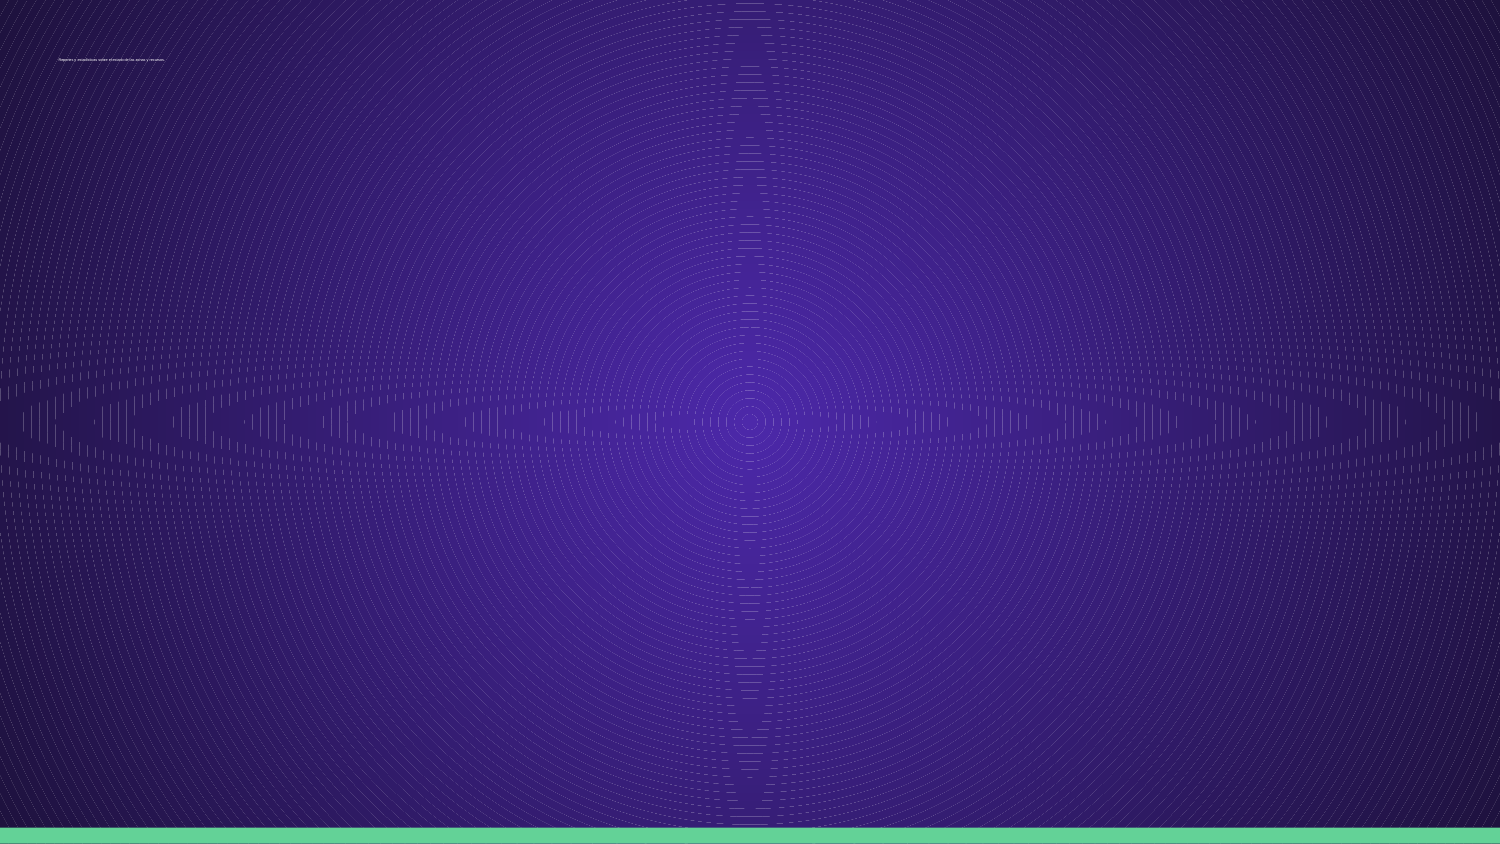

# Reportes y estadísticas sobre el estado de las zonas y recursos. .